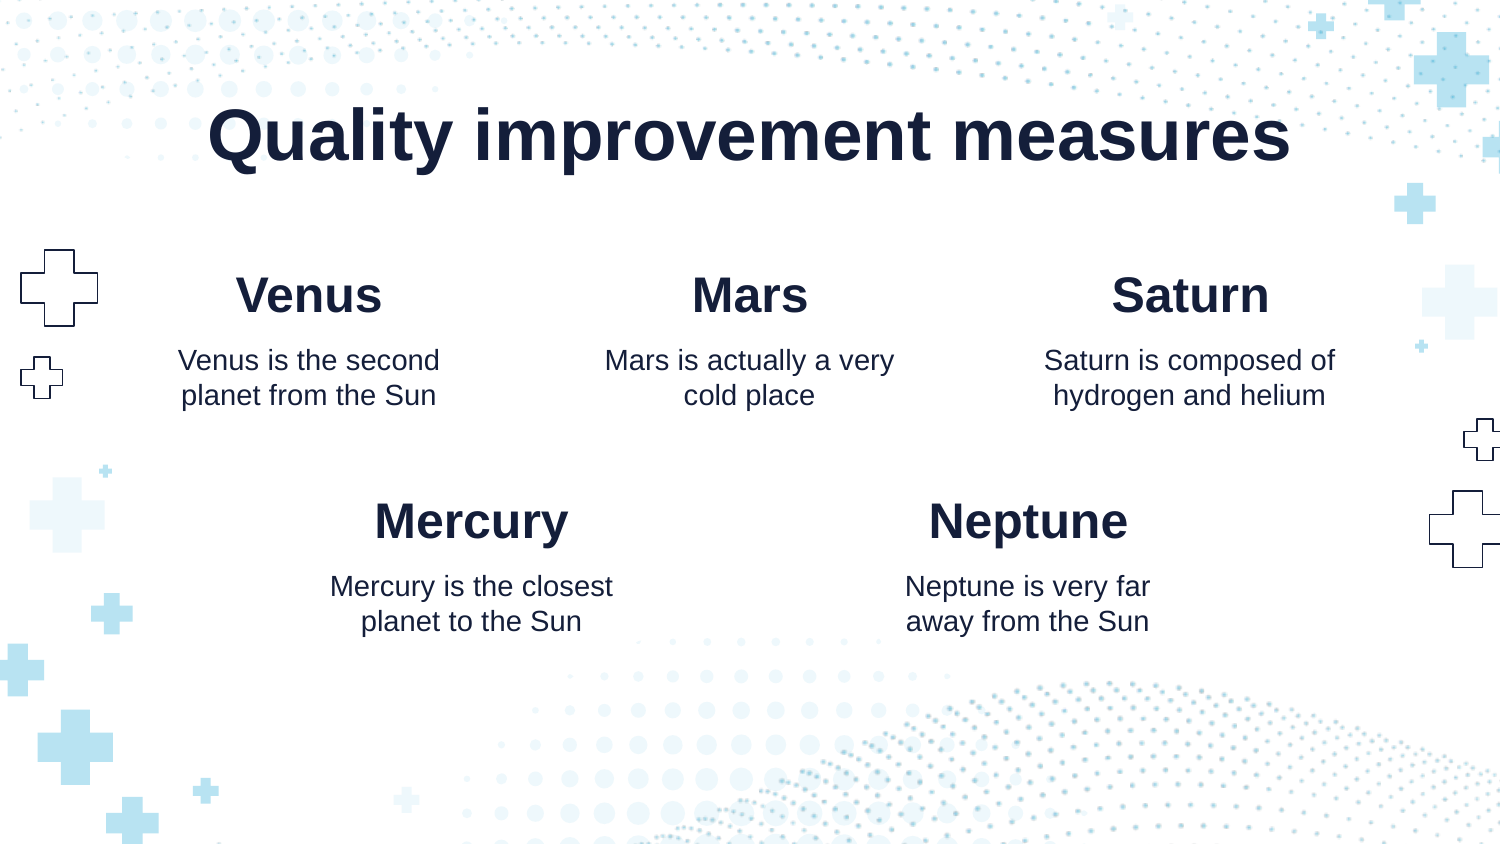

# Quality improvement measures
Venus
Mars
Saturn
Venus is the second planet from the Sun
Mars is actually a very cold place
Saturn is composed of hydrogen and helium
Mercury
Neptune
Mercury is the closest planet to the Sun
Neptune is very far away from the Sun